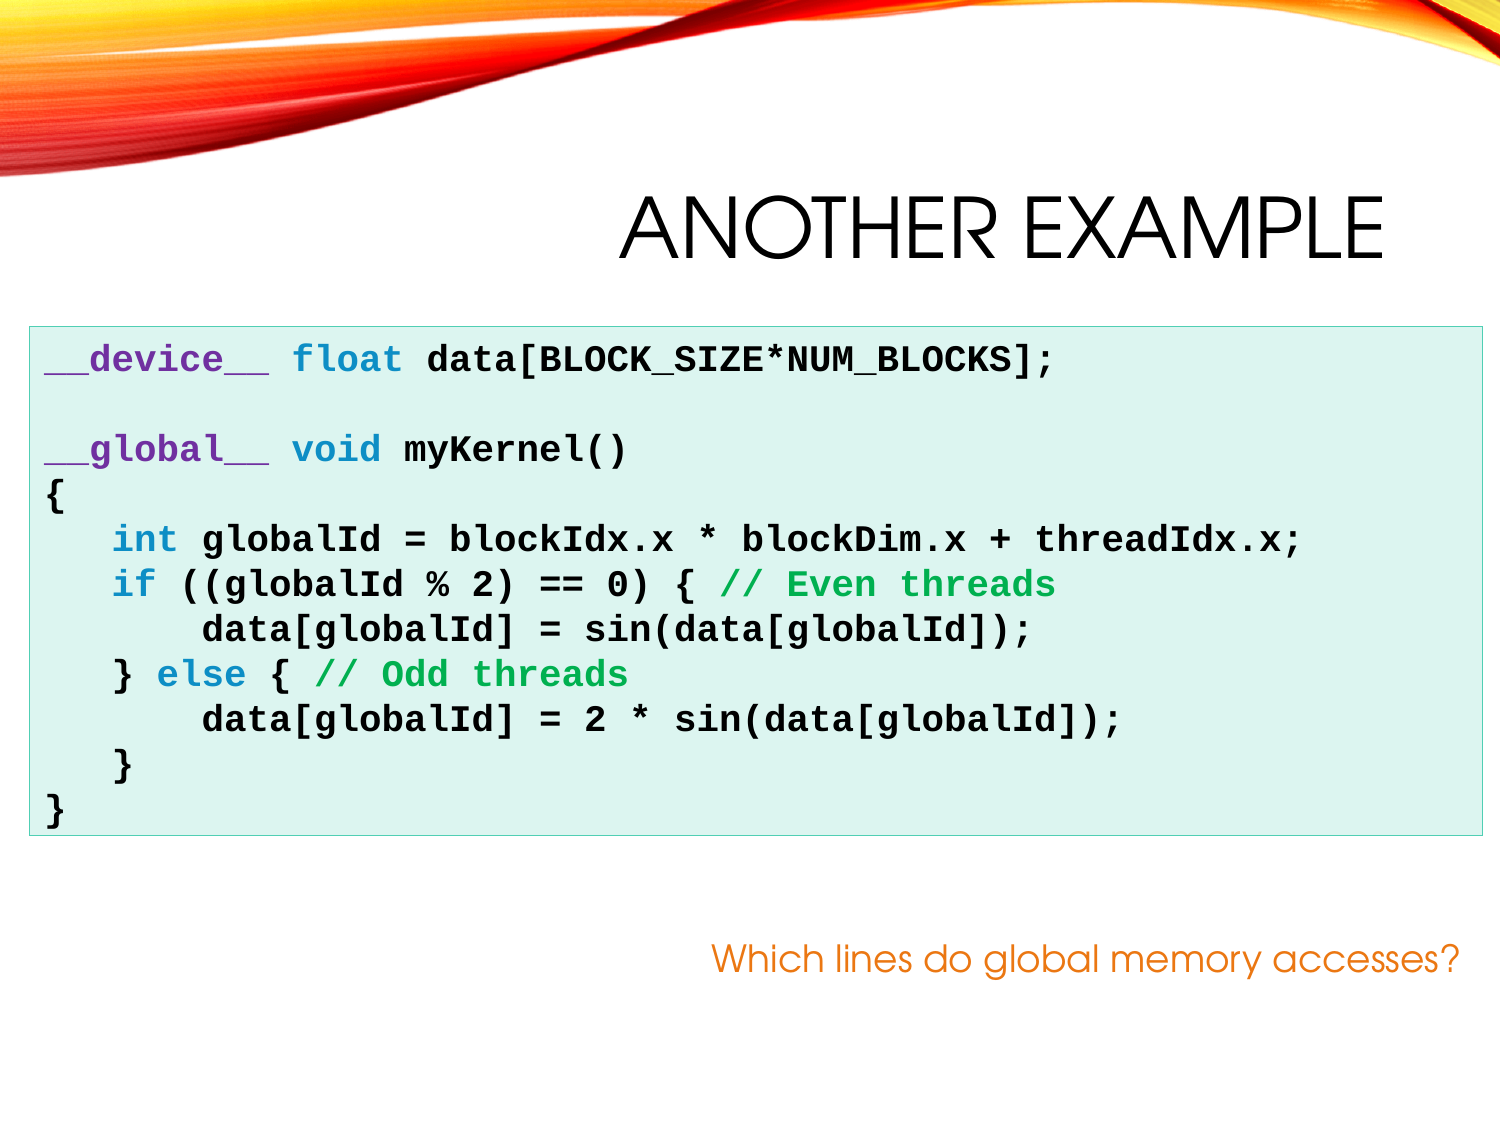

# another Example
__device__ float data[BLOCK_SIZE*NUM_BLOCKS];

__global__ void myKernel()
{
   int globalId = blockIdx.x * blockDim.x + threadIdx.x;
   if ((globalId % 2) == 0) { // Even threads
       data[globalId] = sin(data[globalId]);
   } else { // Odd threads
       data[globalId] = 2 * sin(data[globalId]);
   }
}
Which lines do global memory accesses?